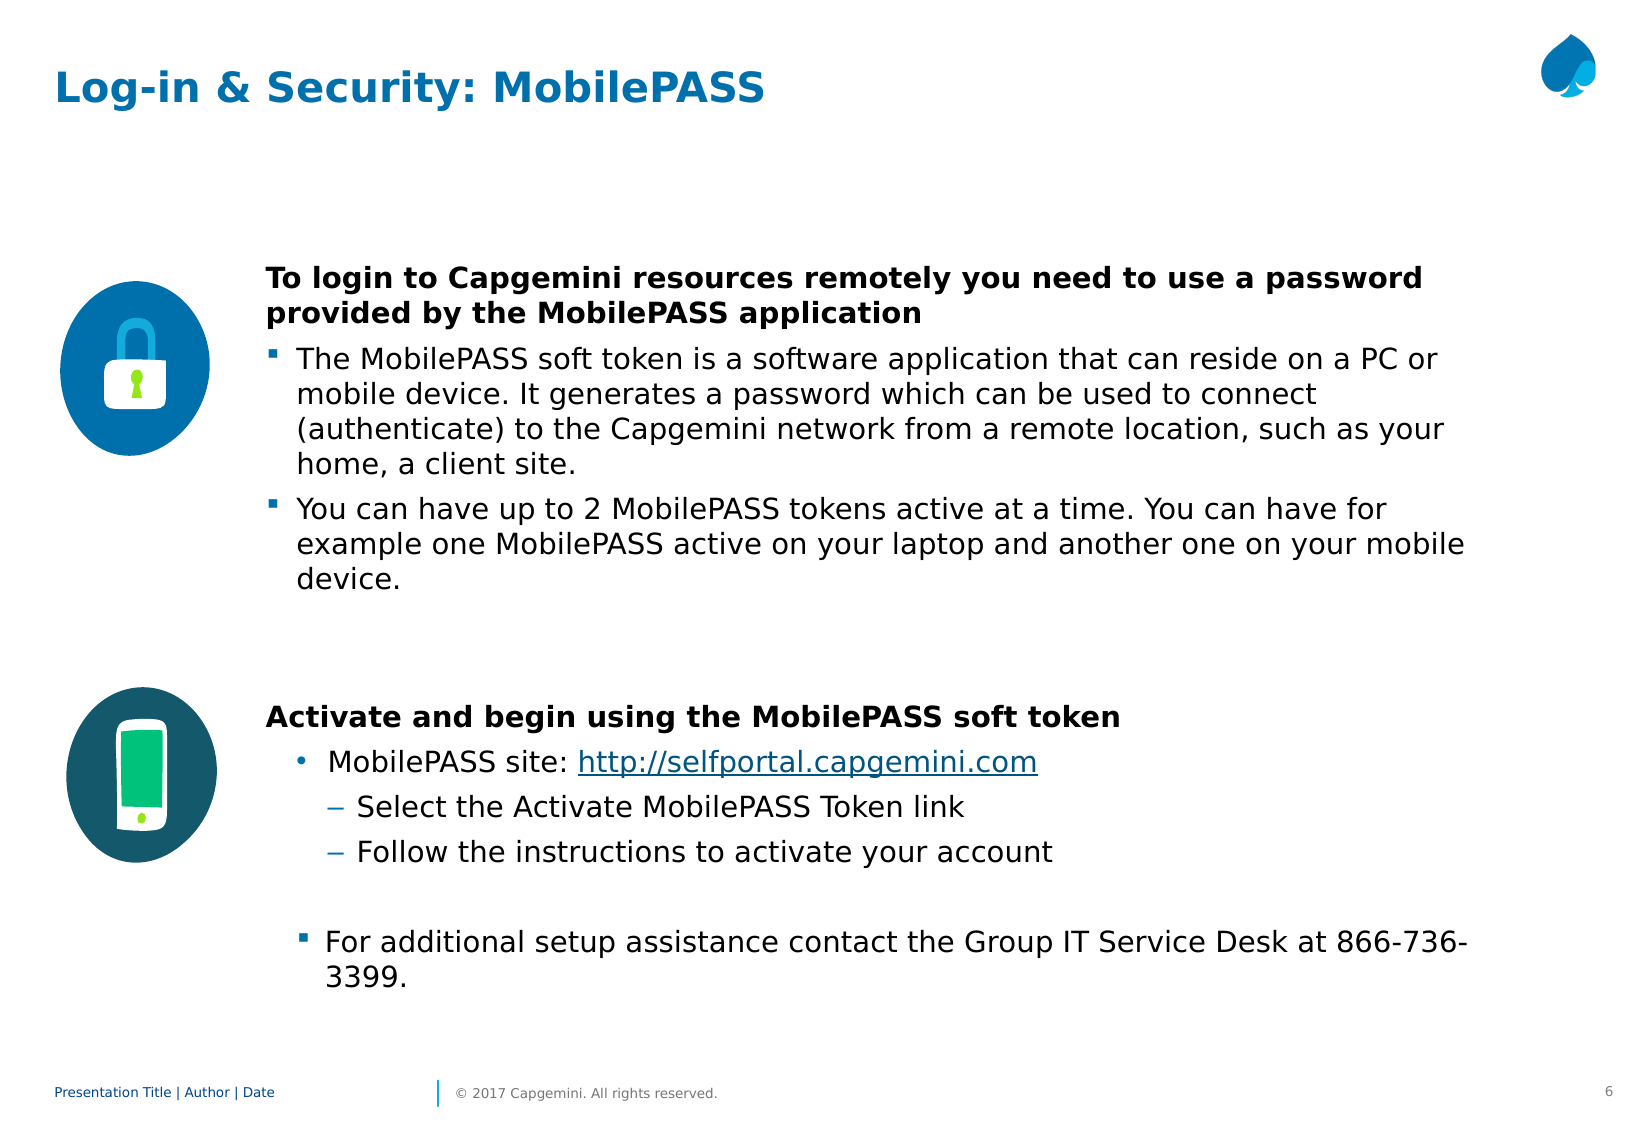

# Log-in & Security: MobilePASS
To login to Capgemini resources remotely you need to use a password provided by the MobilePASS application
The MobilePASS soft token is a software application that can reside on a PC or mobile device. It generates a password which can be used to connect (authenticate) to the Capgemini network from a remote location, such as your home, a client site.
You can have up to 2 MobilePASS tokens active at a time. You can have for example one MobilePASS active on your laptop and another one on your mobile device.

Activate and begin using the MobilePASS soft token
MobilePASS site: http://selfportal.capgemini.com
Select the Activate MobilePASS Token link
Follow the instructions to activate your account

For additional setup assistance contact the Group IT Service Desk at 866-736-3399.